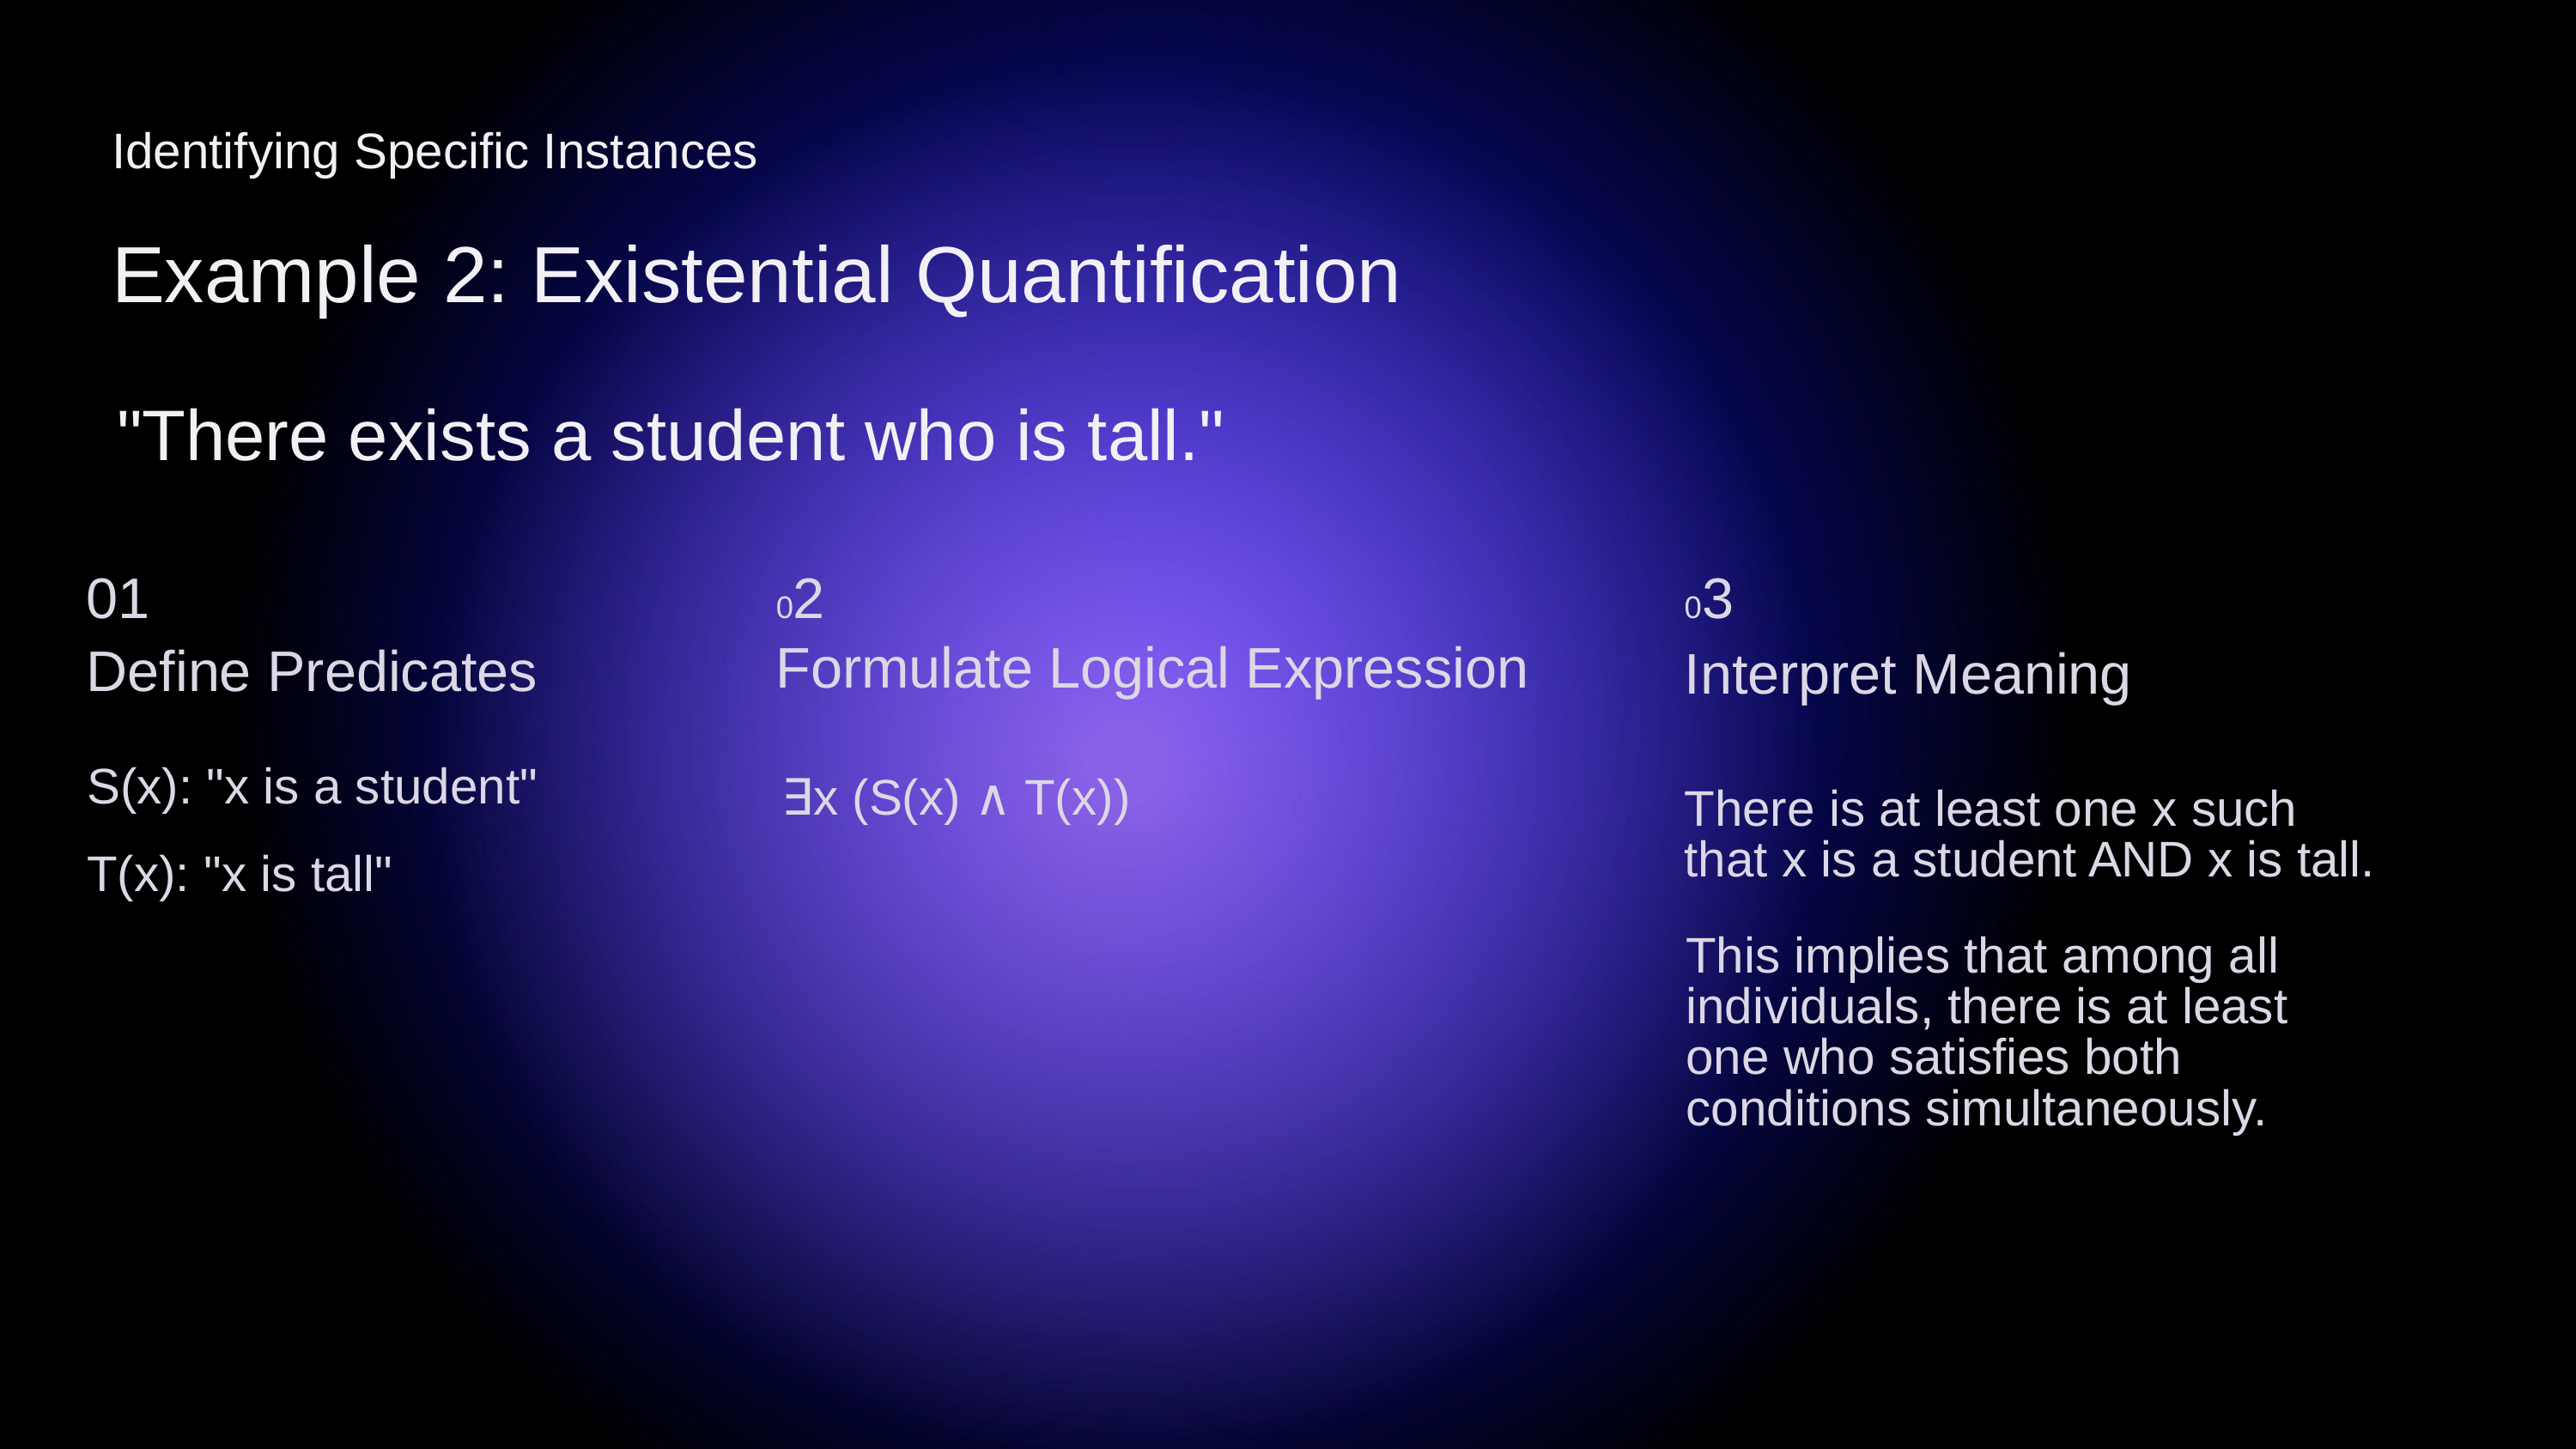

Identifying Specific Instances
Example 2: Existential Quantification
"There exists a student who is tall."
01
02
03
Formulate Logical Expression
Define Predicates
Interpret Meaning
S(x): "x is a student"
∃x (S(x) ∧ T(x))
There is at least one x such that x is a student AND x is tall.
T(x): "x is tall"
This implies that among all individuals, there is at least one who satisfies both conditions simultaneously.